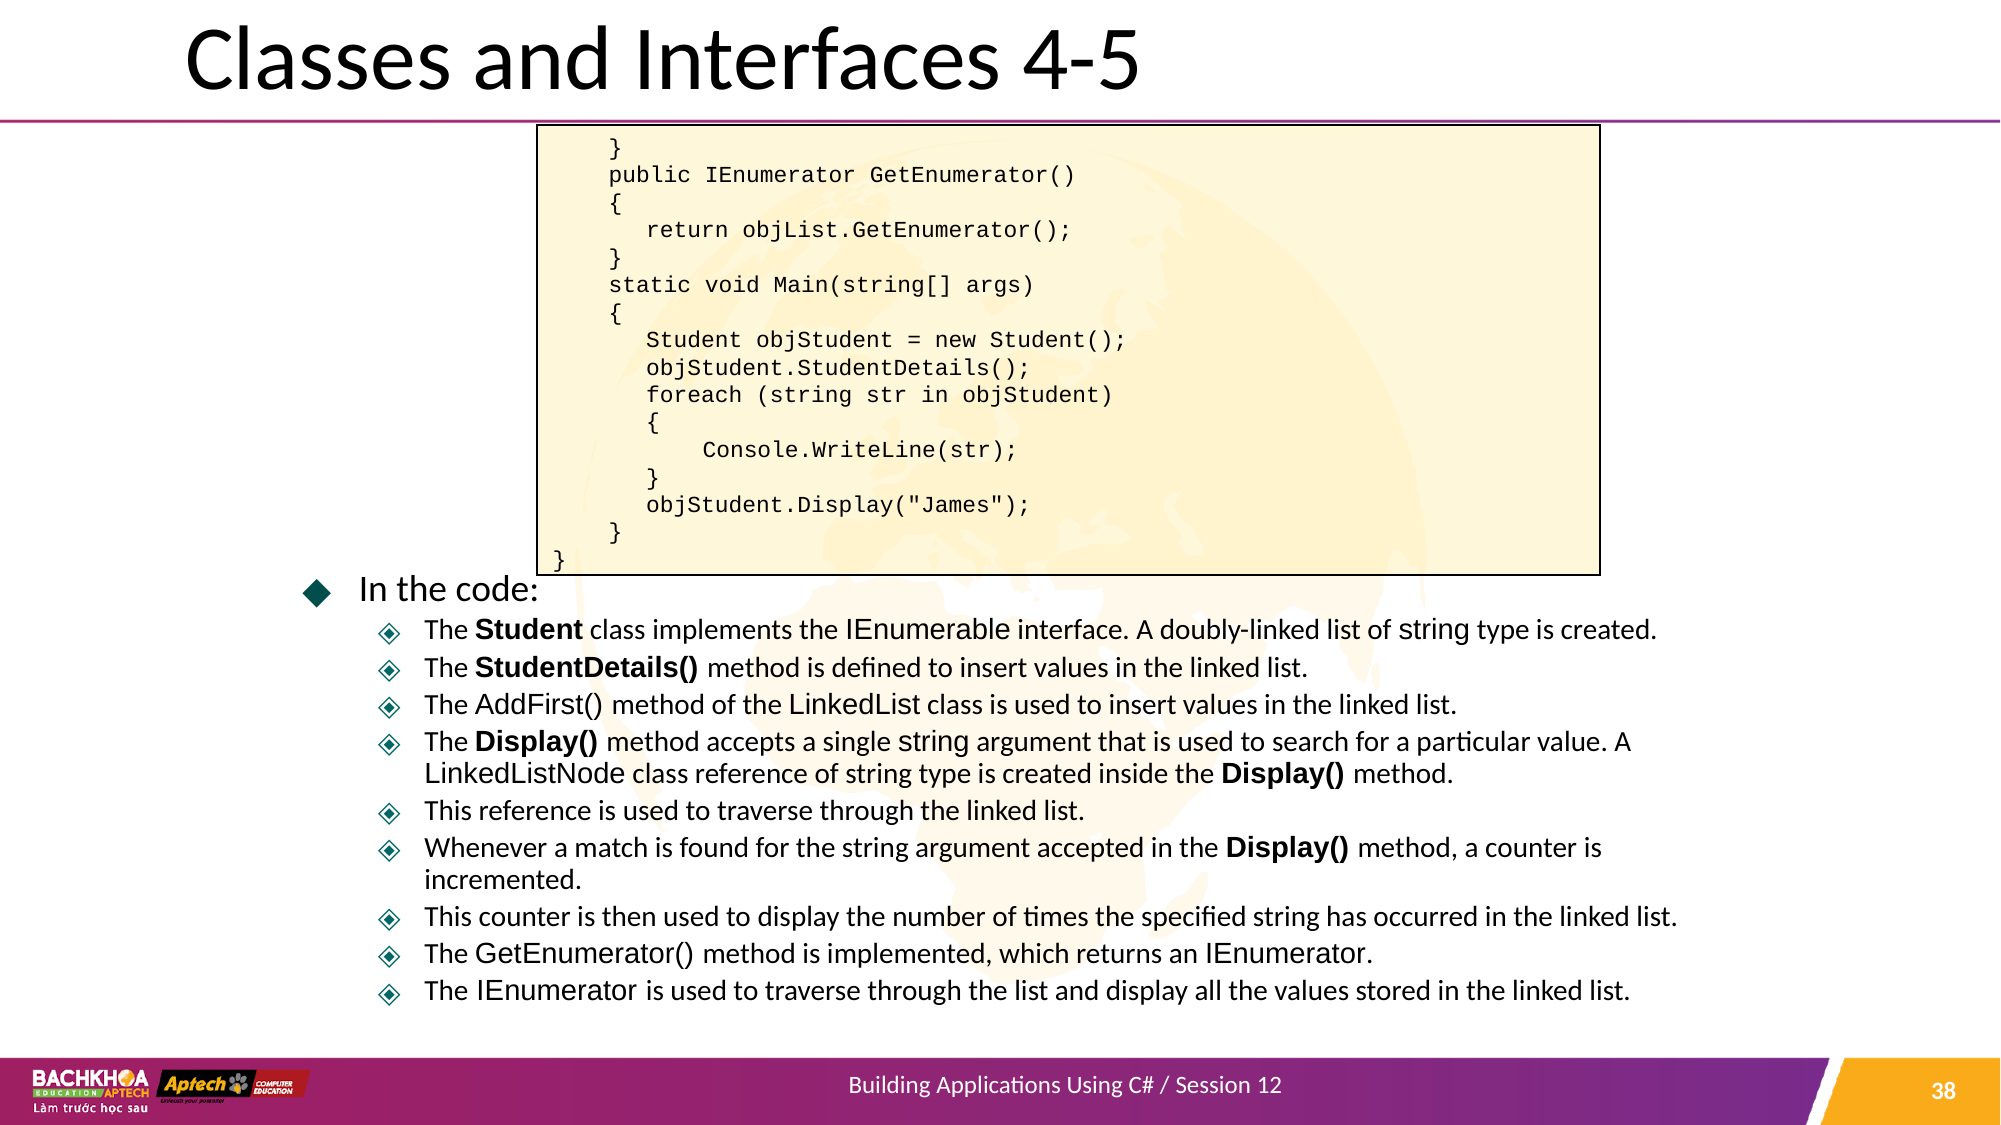

# Classes and Interfaces 4-5

In the code:
The Student class implements the IEnumerable interface. A doubly-linked list of string type is created.
The StudentDetails() method is defined to insert values in the linked list.
The AddFirst() method of the LinkedList class is used to insert values in the linked list.
The Display() method accepts a single string argument that is used to search for a particular value. A LinkedListNode class reference of string type is created inside the Display() method.
This reference is used to traverse through the linked list.
Whenever a match is found for the string argument accepted in the Display() method, a counter is incremented.
This counter is then used to display the number of times the specified string has occurred in the linked list.
The GetEnumerator() method is implemented, which returns an IEnumerator.
The IEnumerator is used to traverse through the list and display all the values stored in the linked list.

}
public IEnumerator GetEnumerator()
{
return objList.GetEnumerator();
}
static void Main(string[] args)
{
Student objStudent = new Student();
objStudent.StudentDetails();
foreach (string str in objStudent)
{
Console.WriteLine(str);
}
objStudent.Display("James");
}
}
38
Building Applications Using C# / Session 12